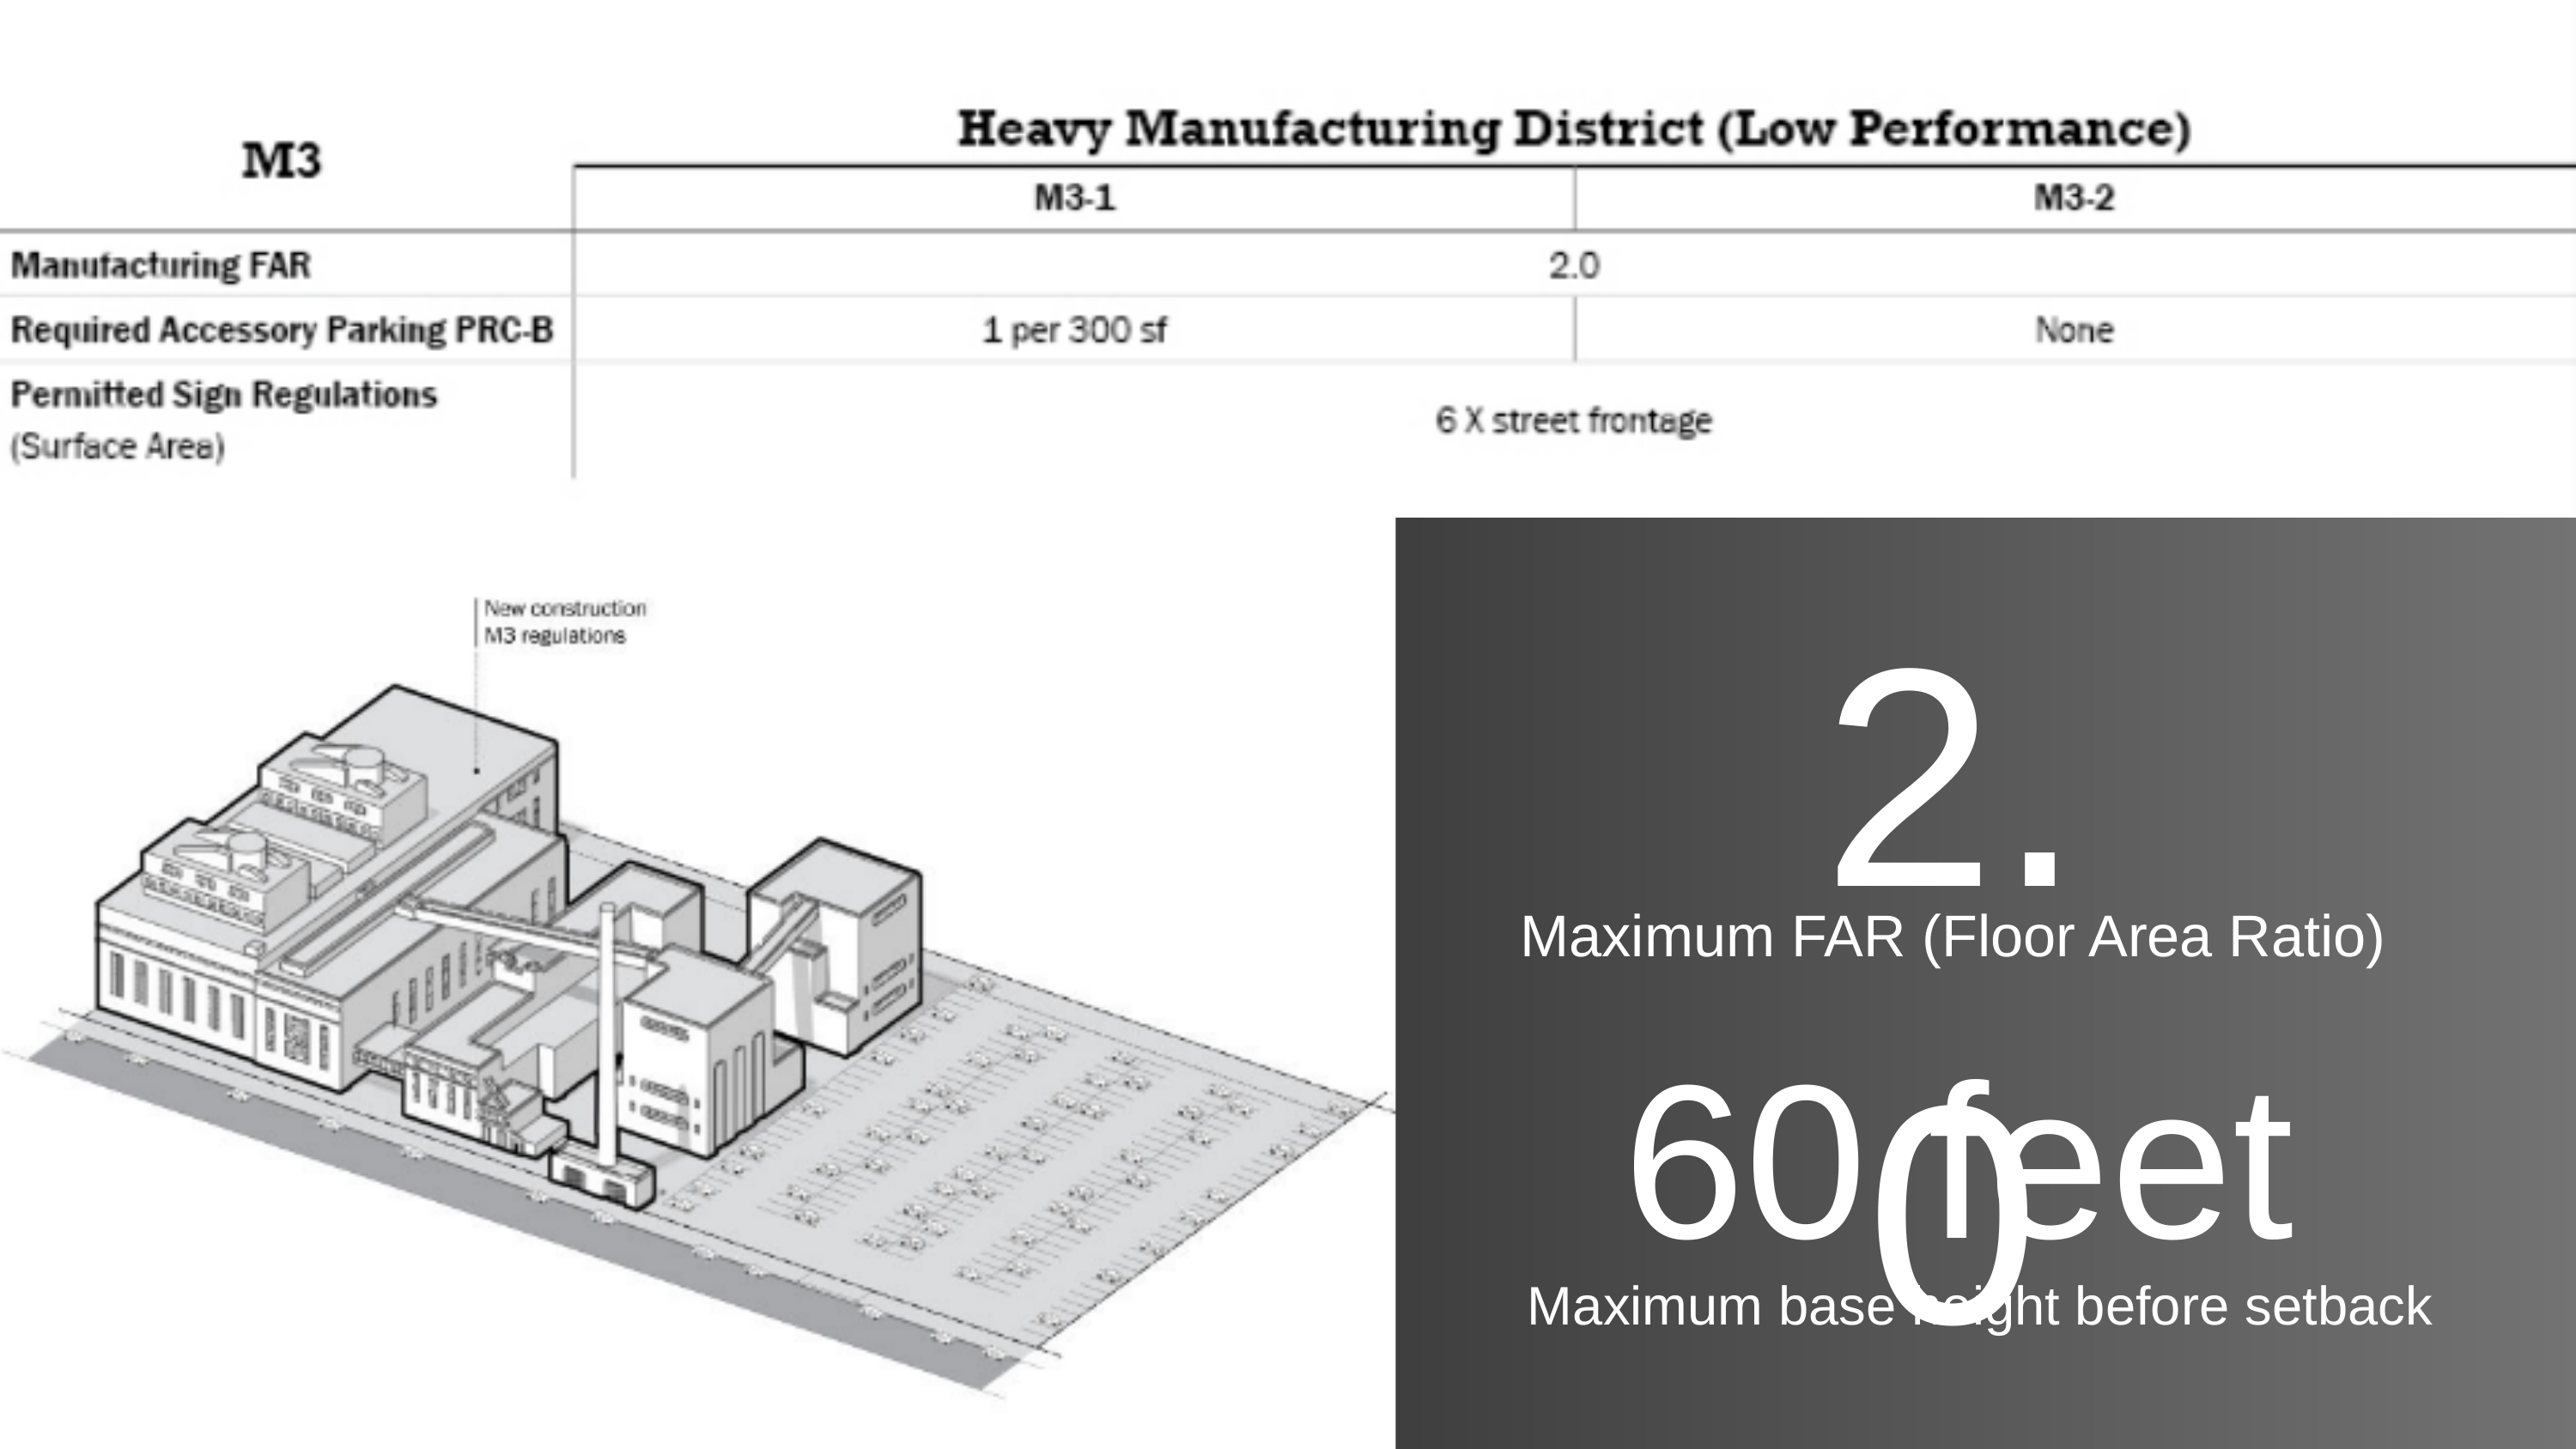

2.0

Maximum FAR (Floor Area Ratio)
60 feet
Maximum base height before setback